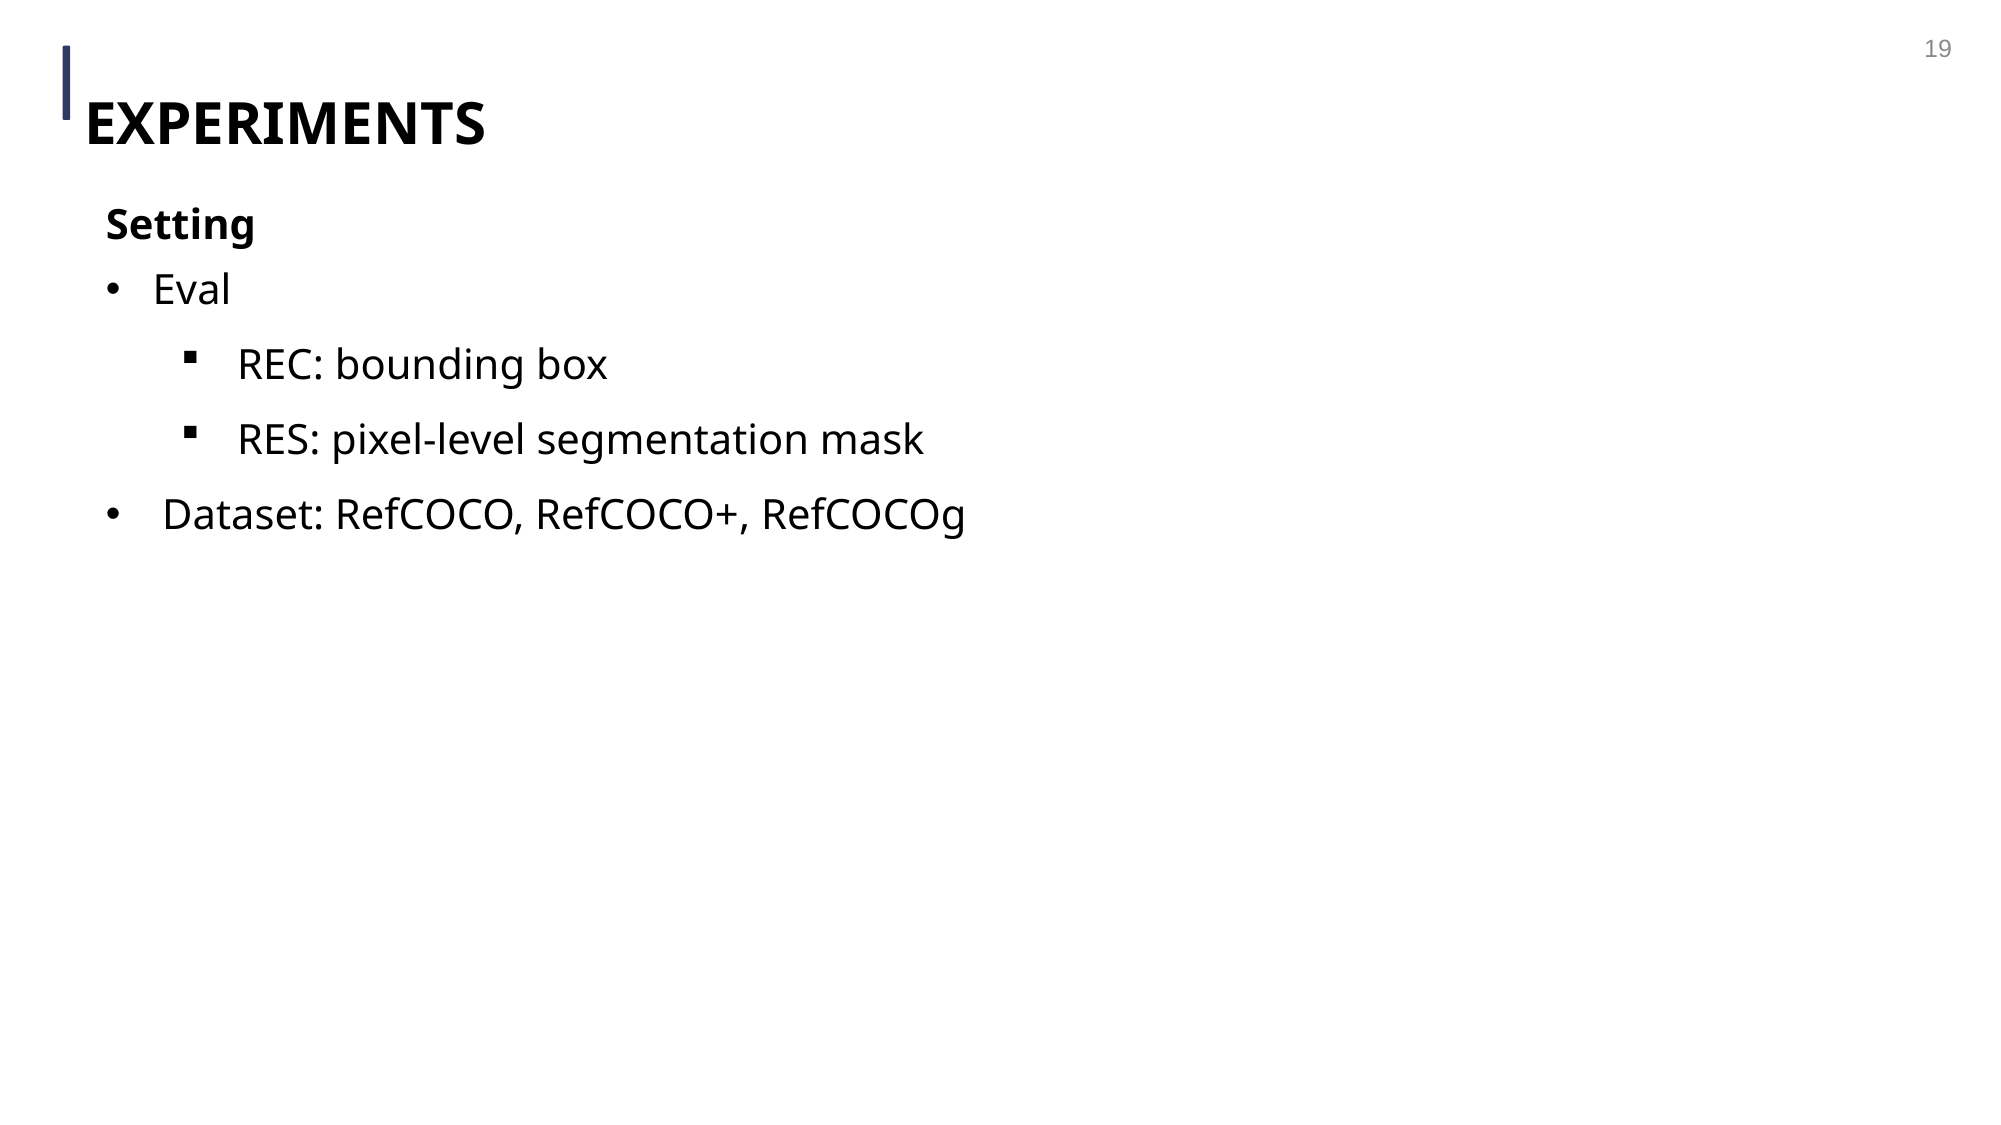

19
Setting
Eval
REC: bounding box
RES: pixel-level segmentation mask
Dataset: RefCOCO, RefCOCO+, RefCOCOg